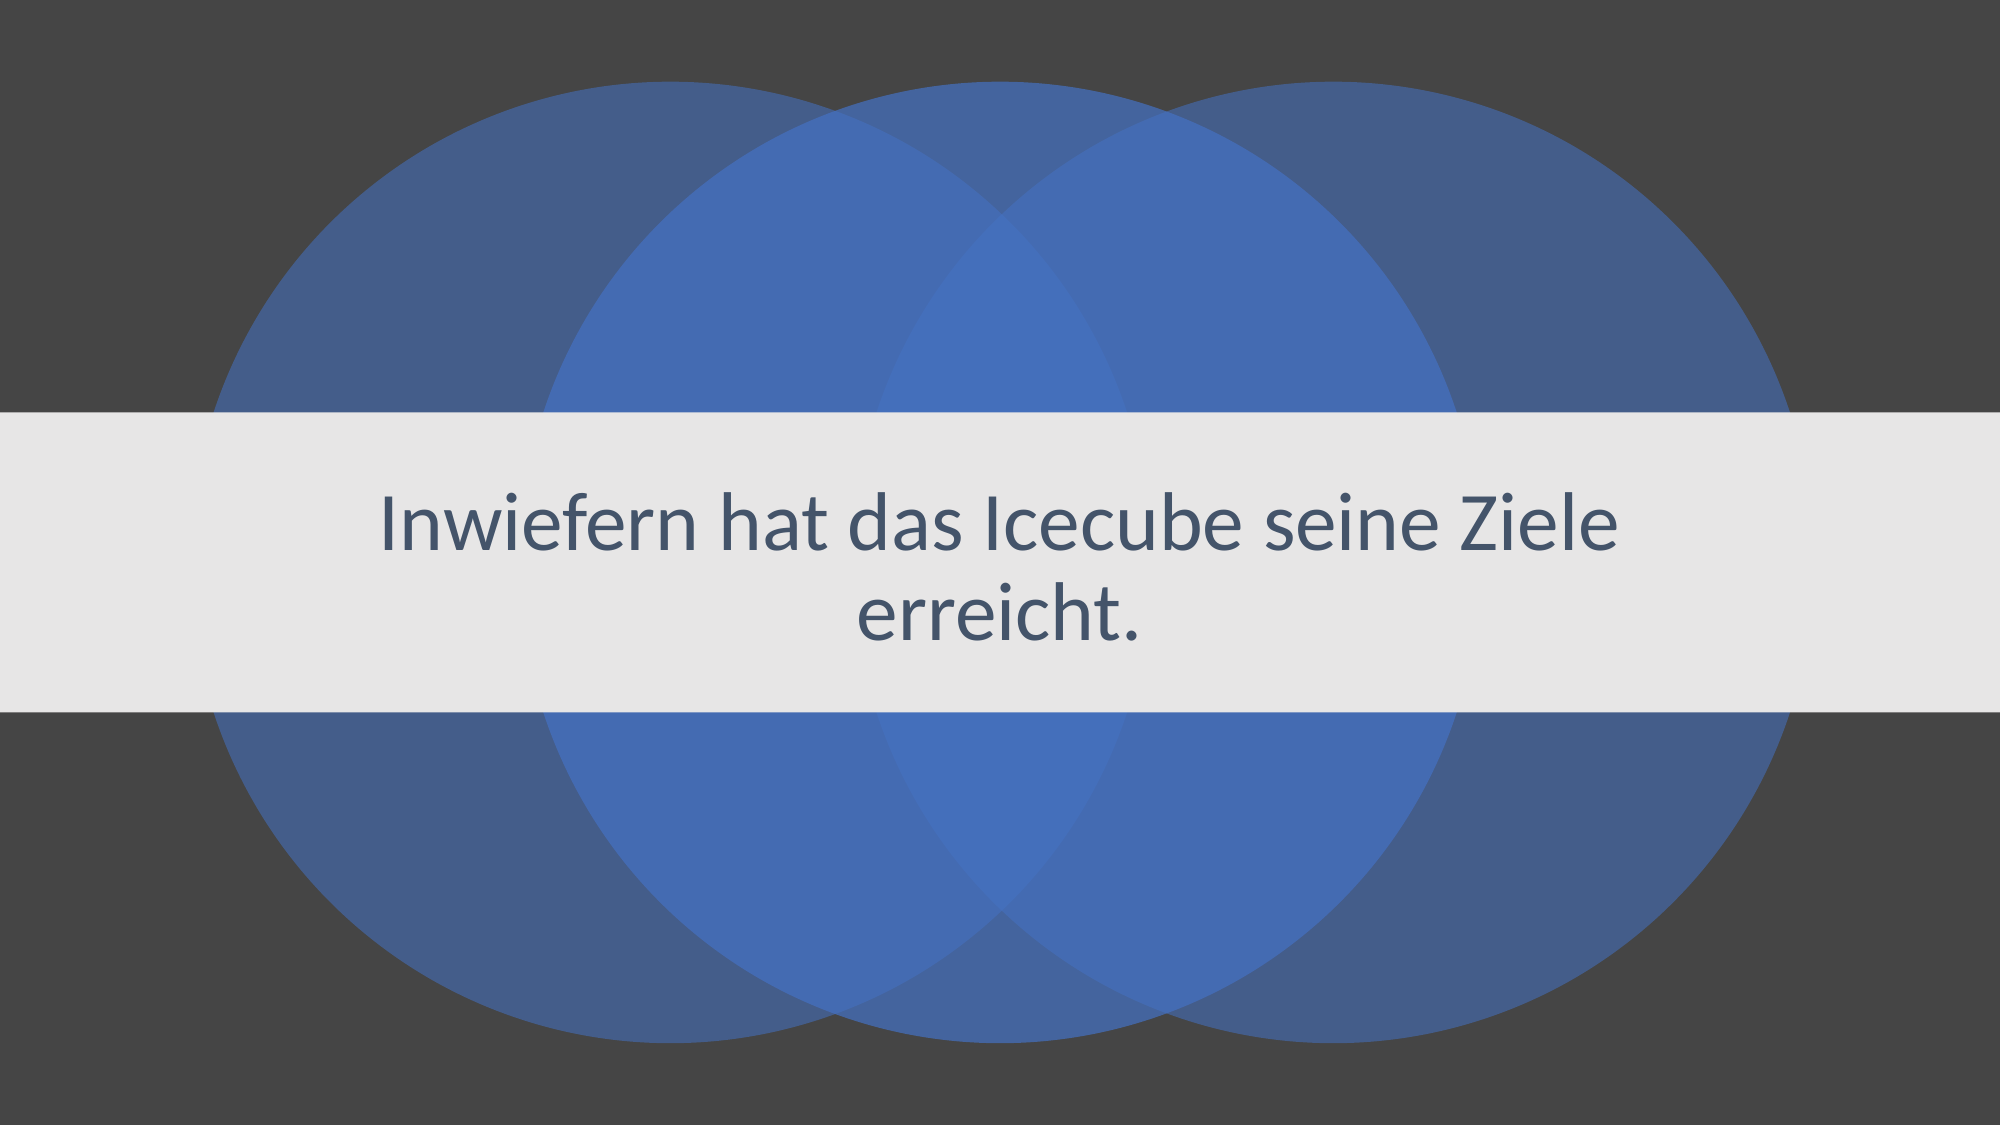

# Inwiefern hat das Icecube seine Ziele erreicht.